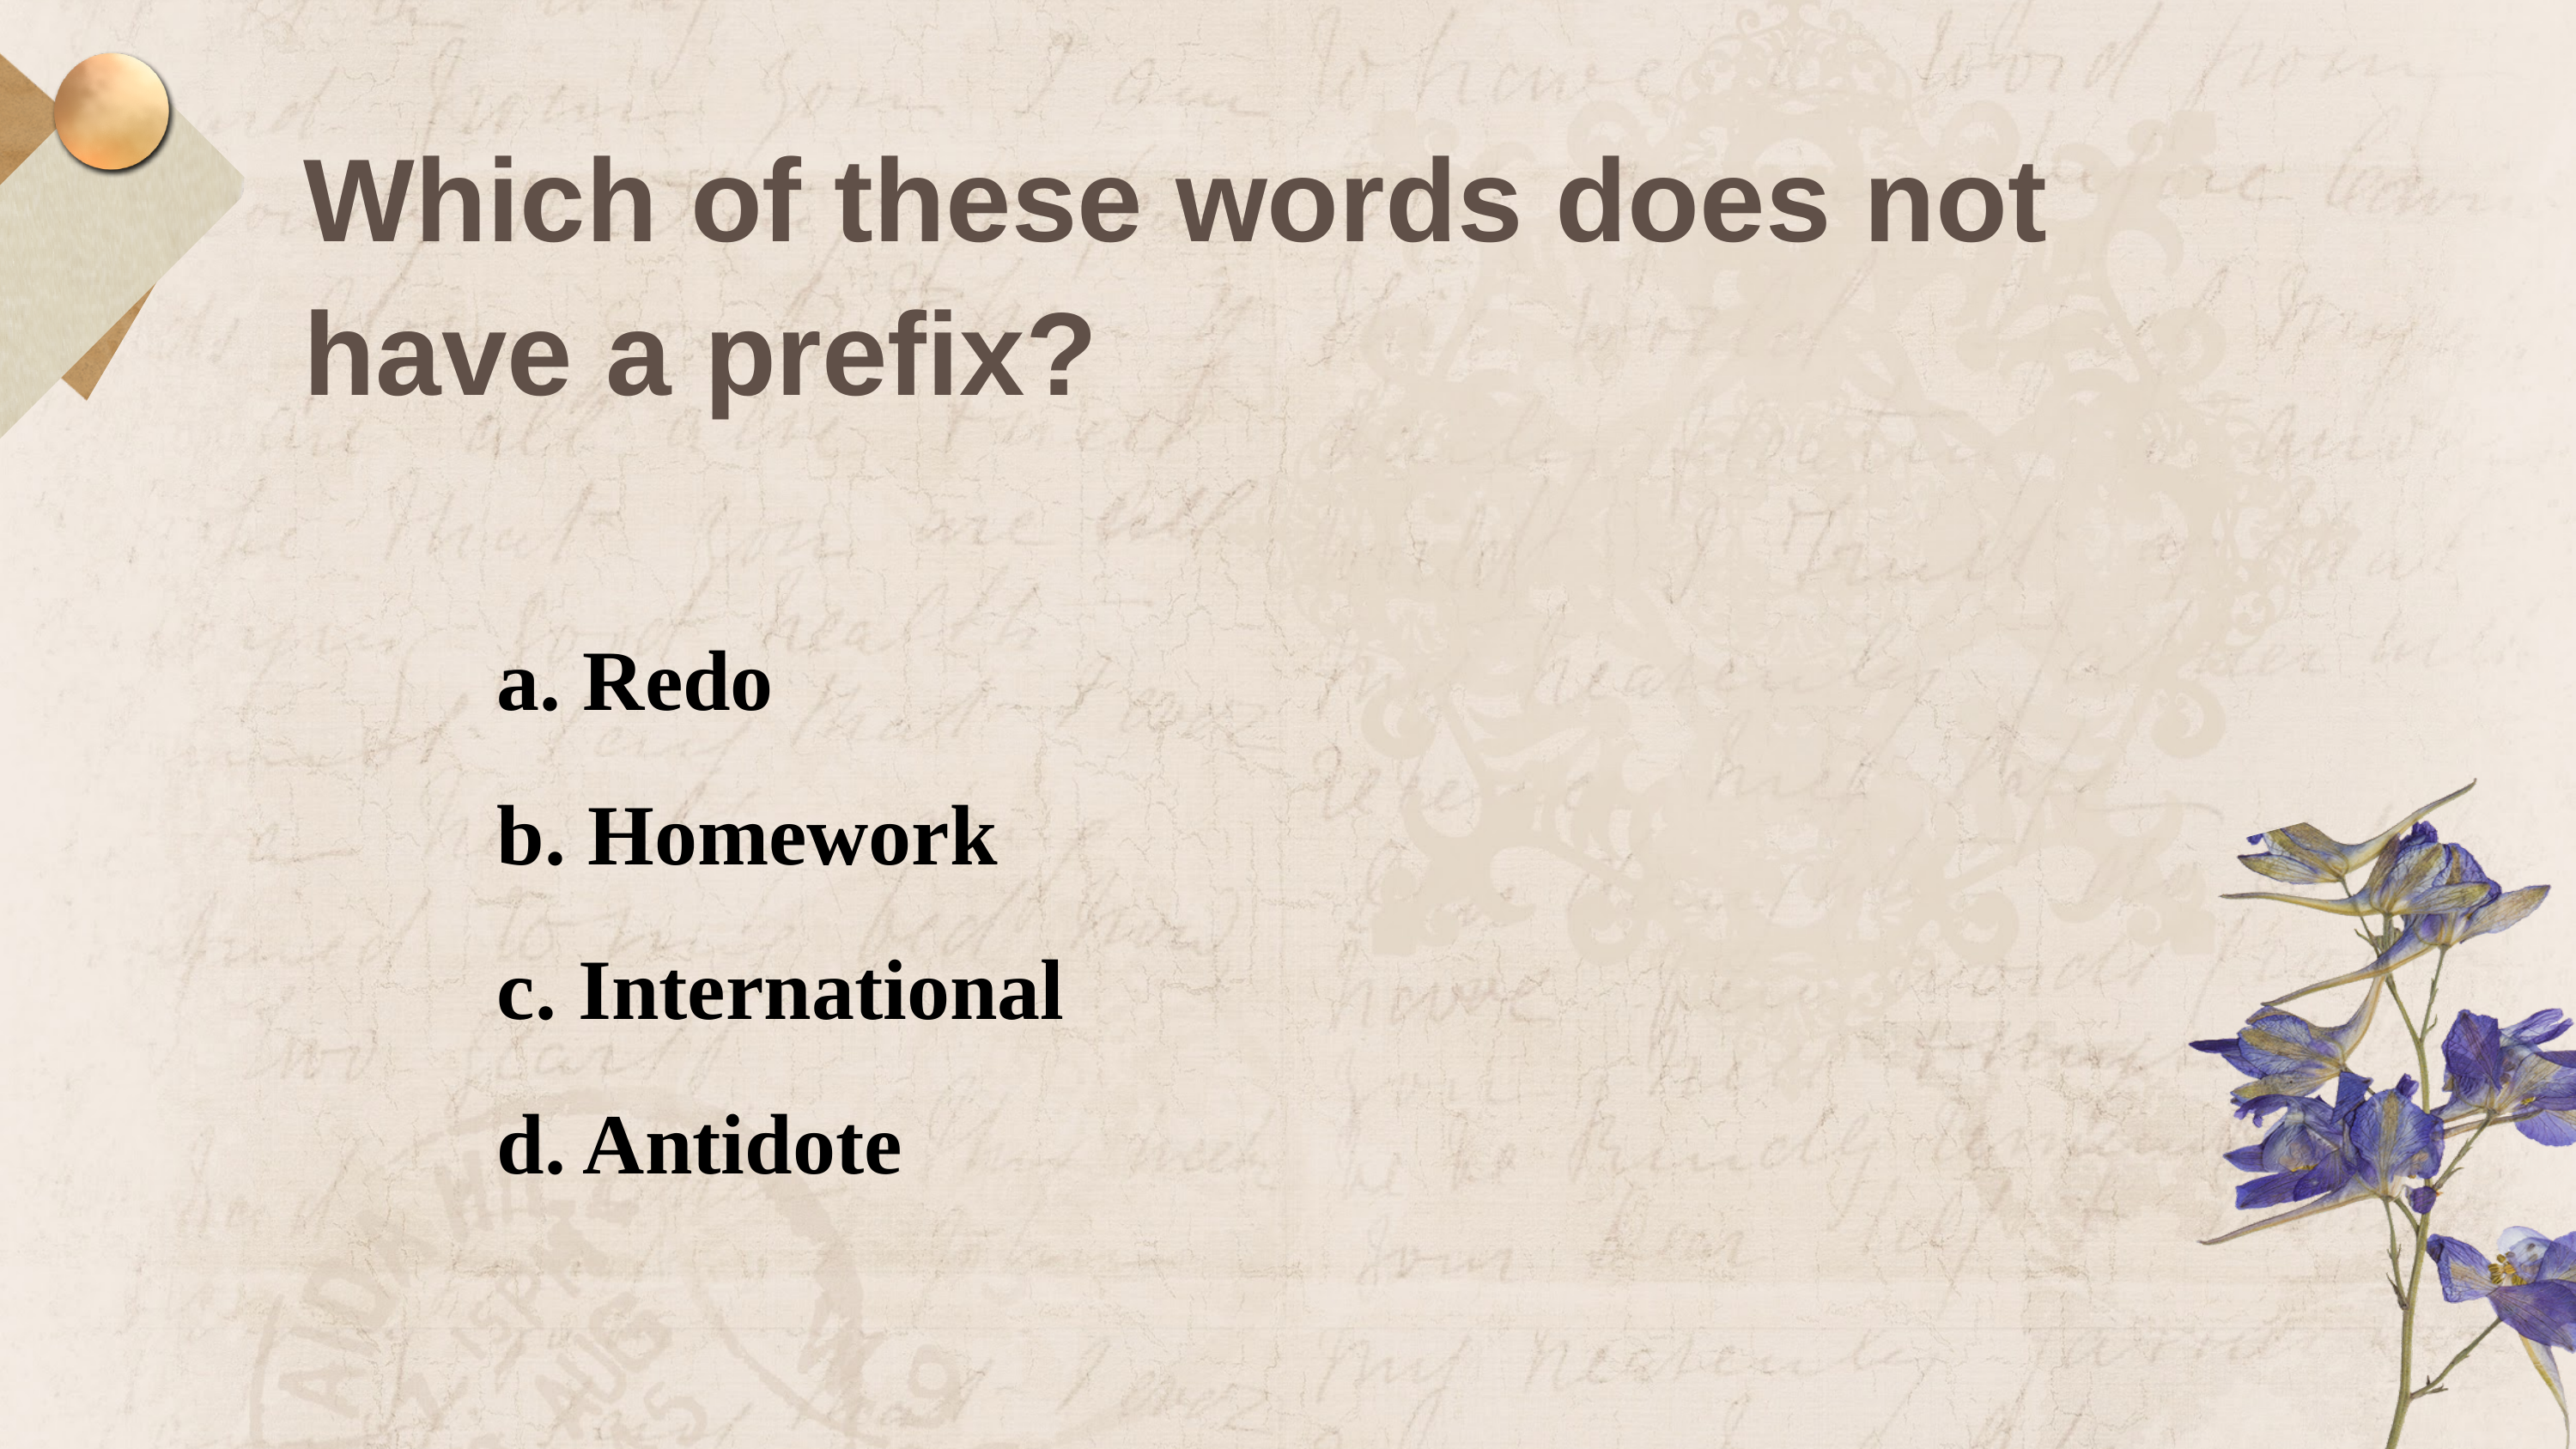

Which of these words does not have a prefix?

a. Redo
b. Homework
c. International
d. Antidote